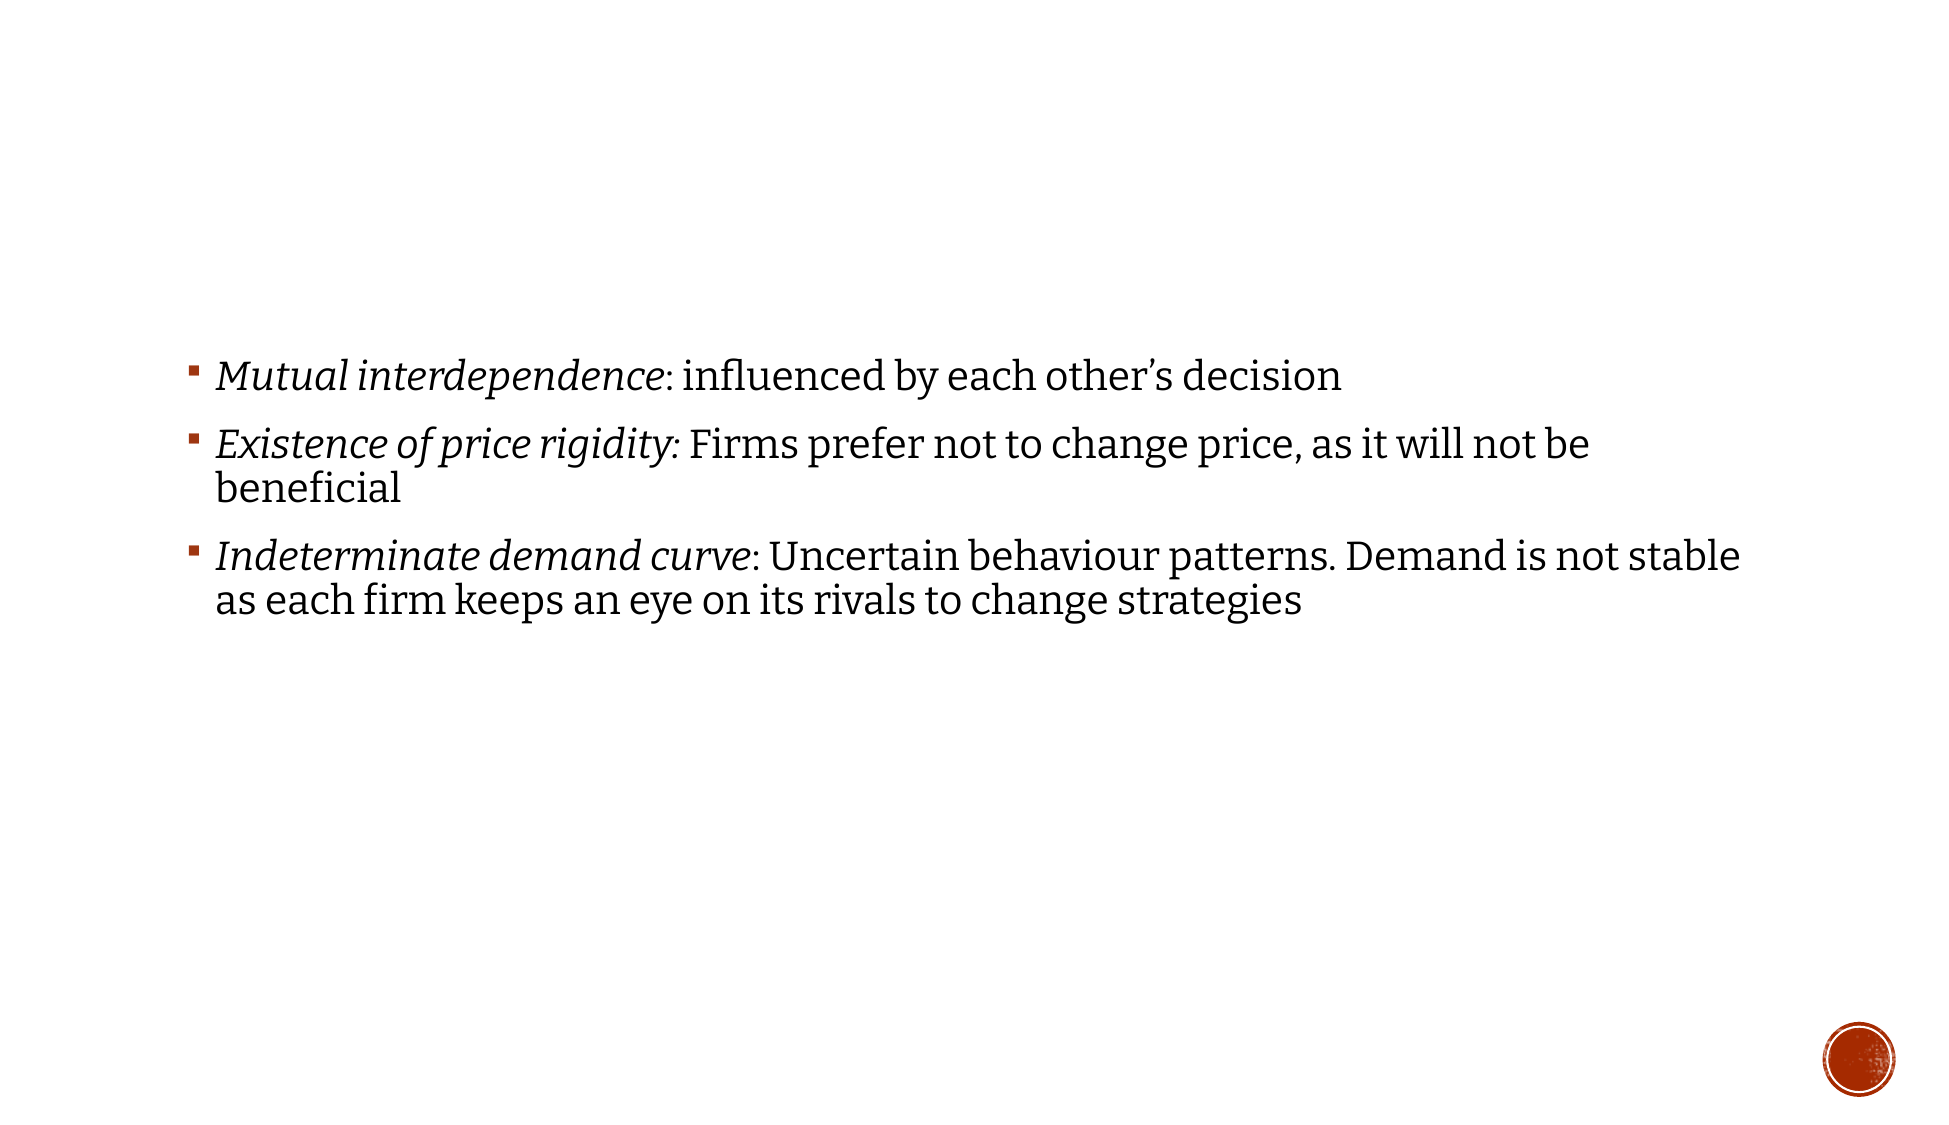

#
Mutual interdependence: influenced by each other’s decision
Existence of price rigidity: Firms prefer not to change price, as it will not be beneficial
Indeterminate demand curve: Uncertain behaviour patterns. Demand is not stable as each firm keeps an eye on its rivals to change strategies